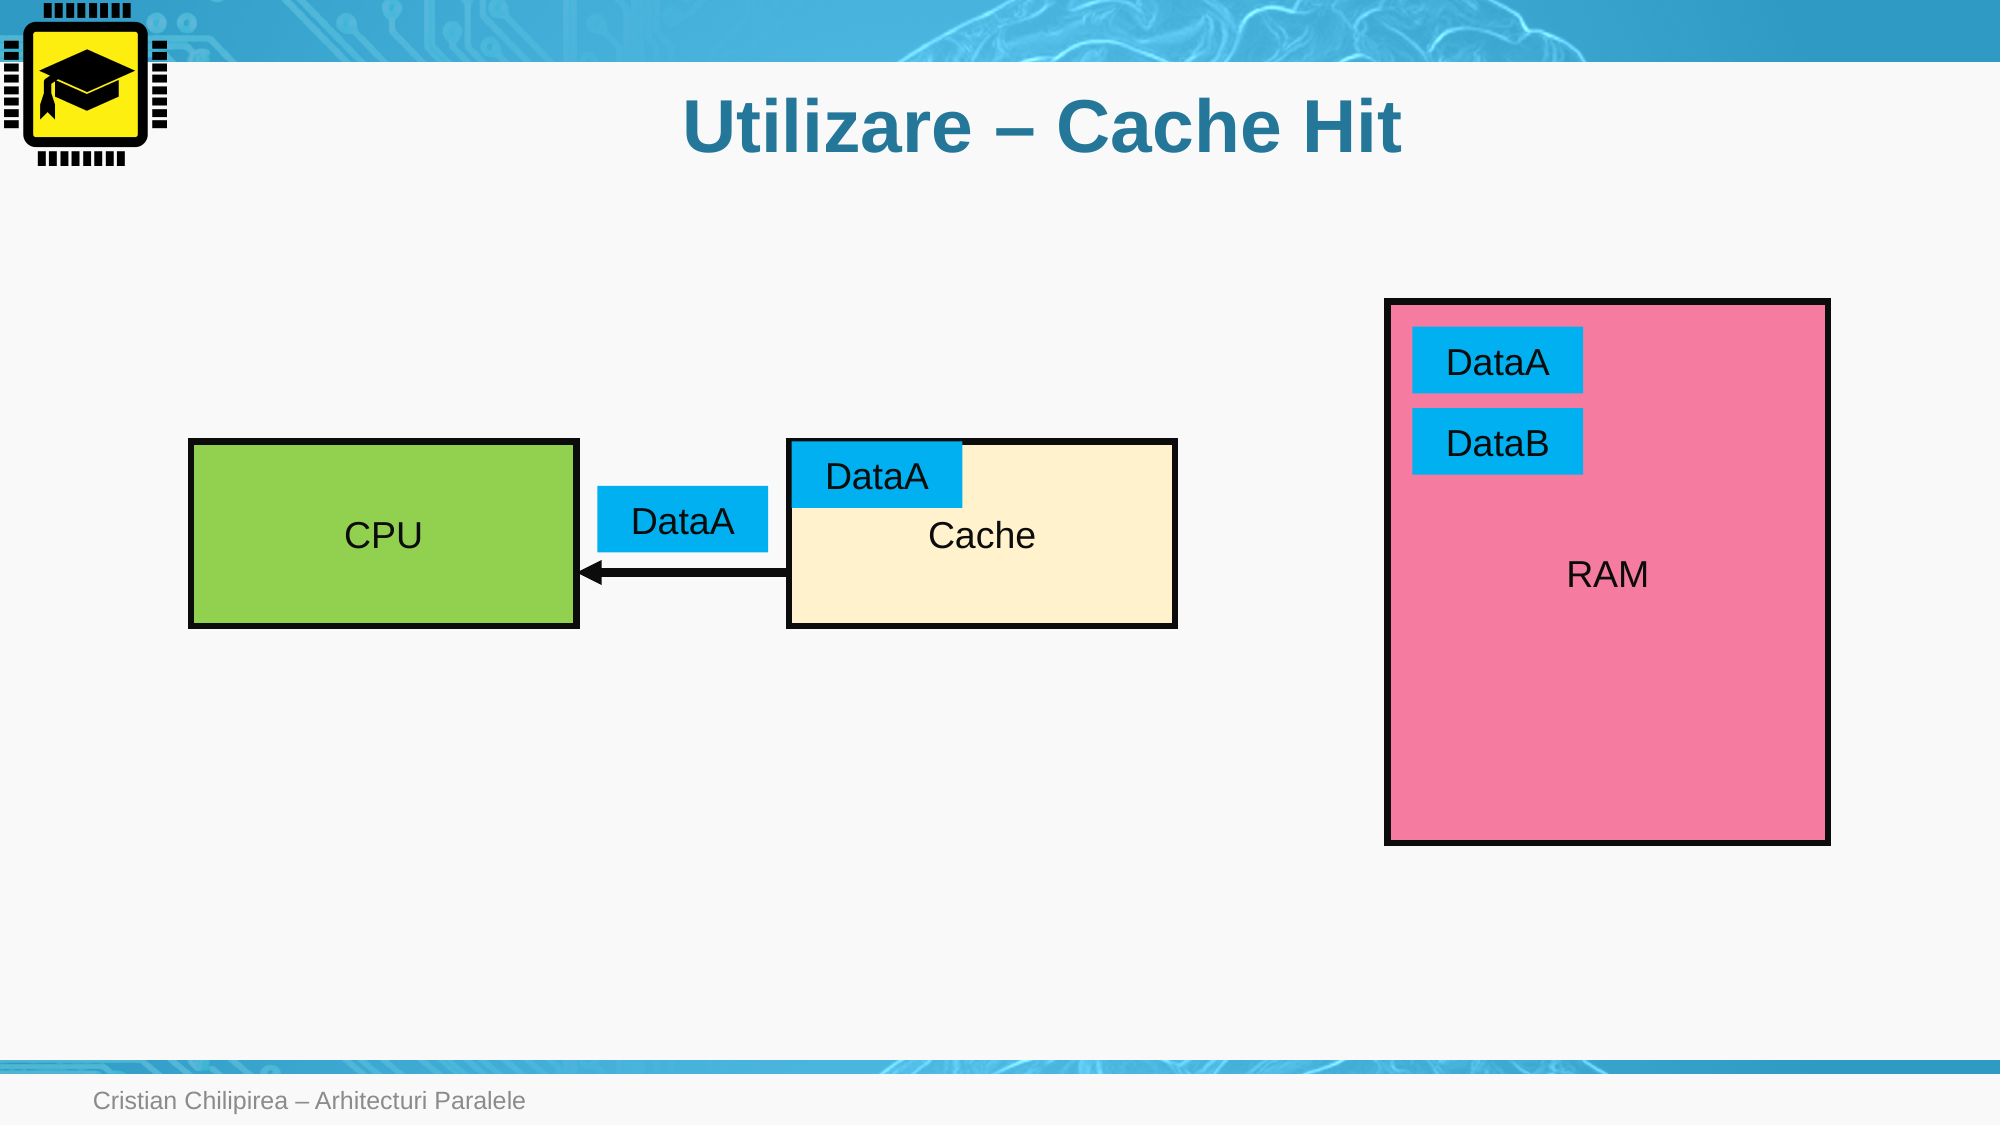

# Utilizare – Cache Hit
RAM
DataA
DataB
CPU
Cache
DataA
DataA
Cristian Chilipirea – Arhitecturi Paralele